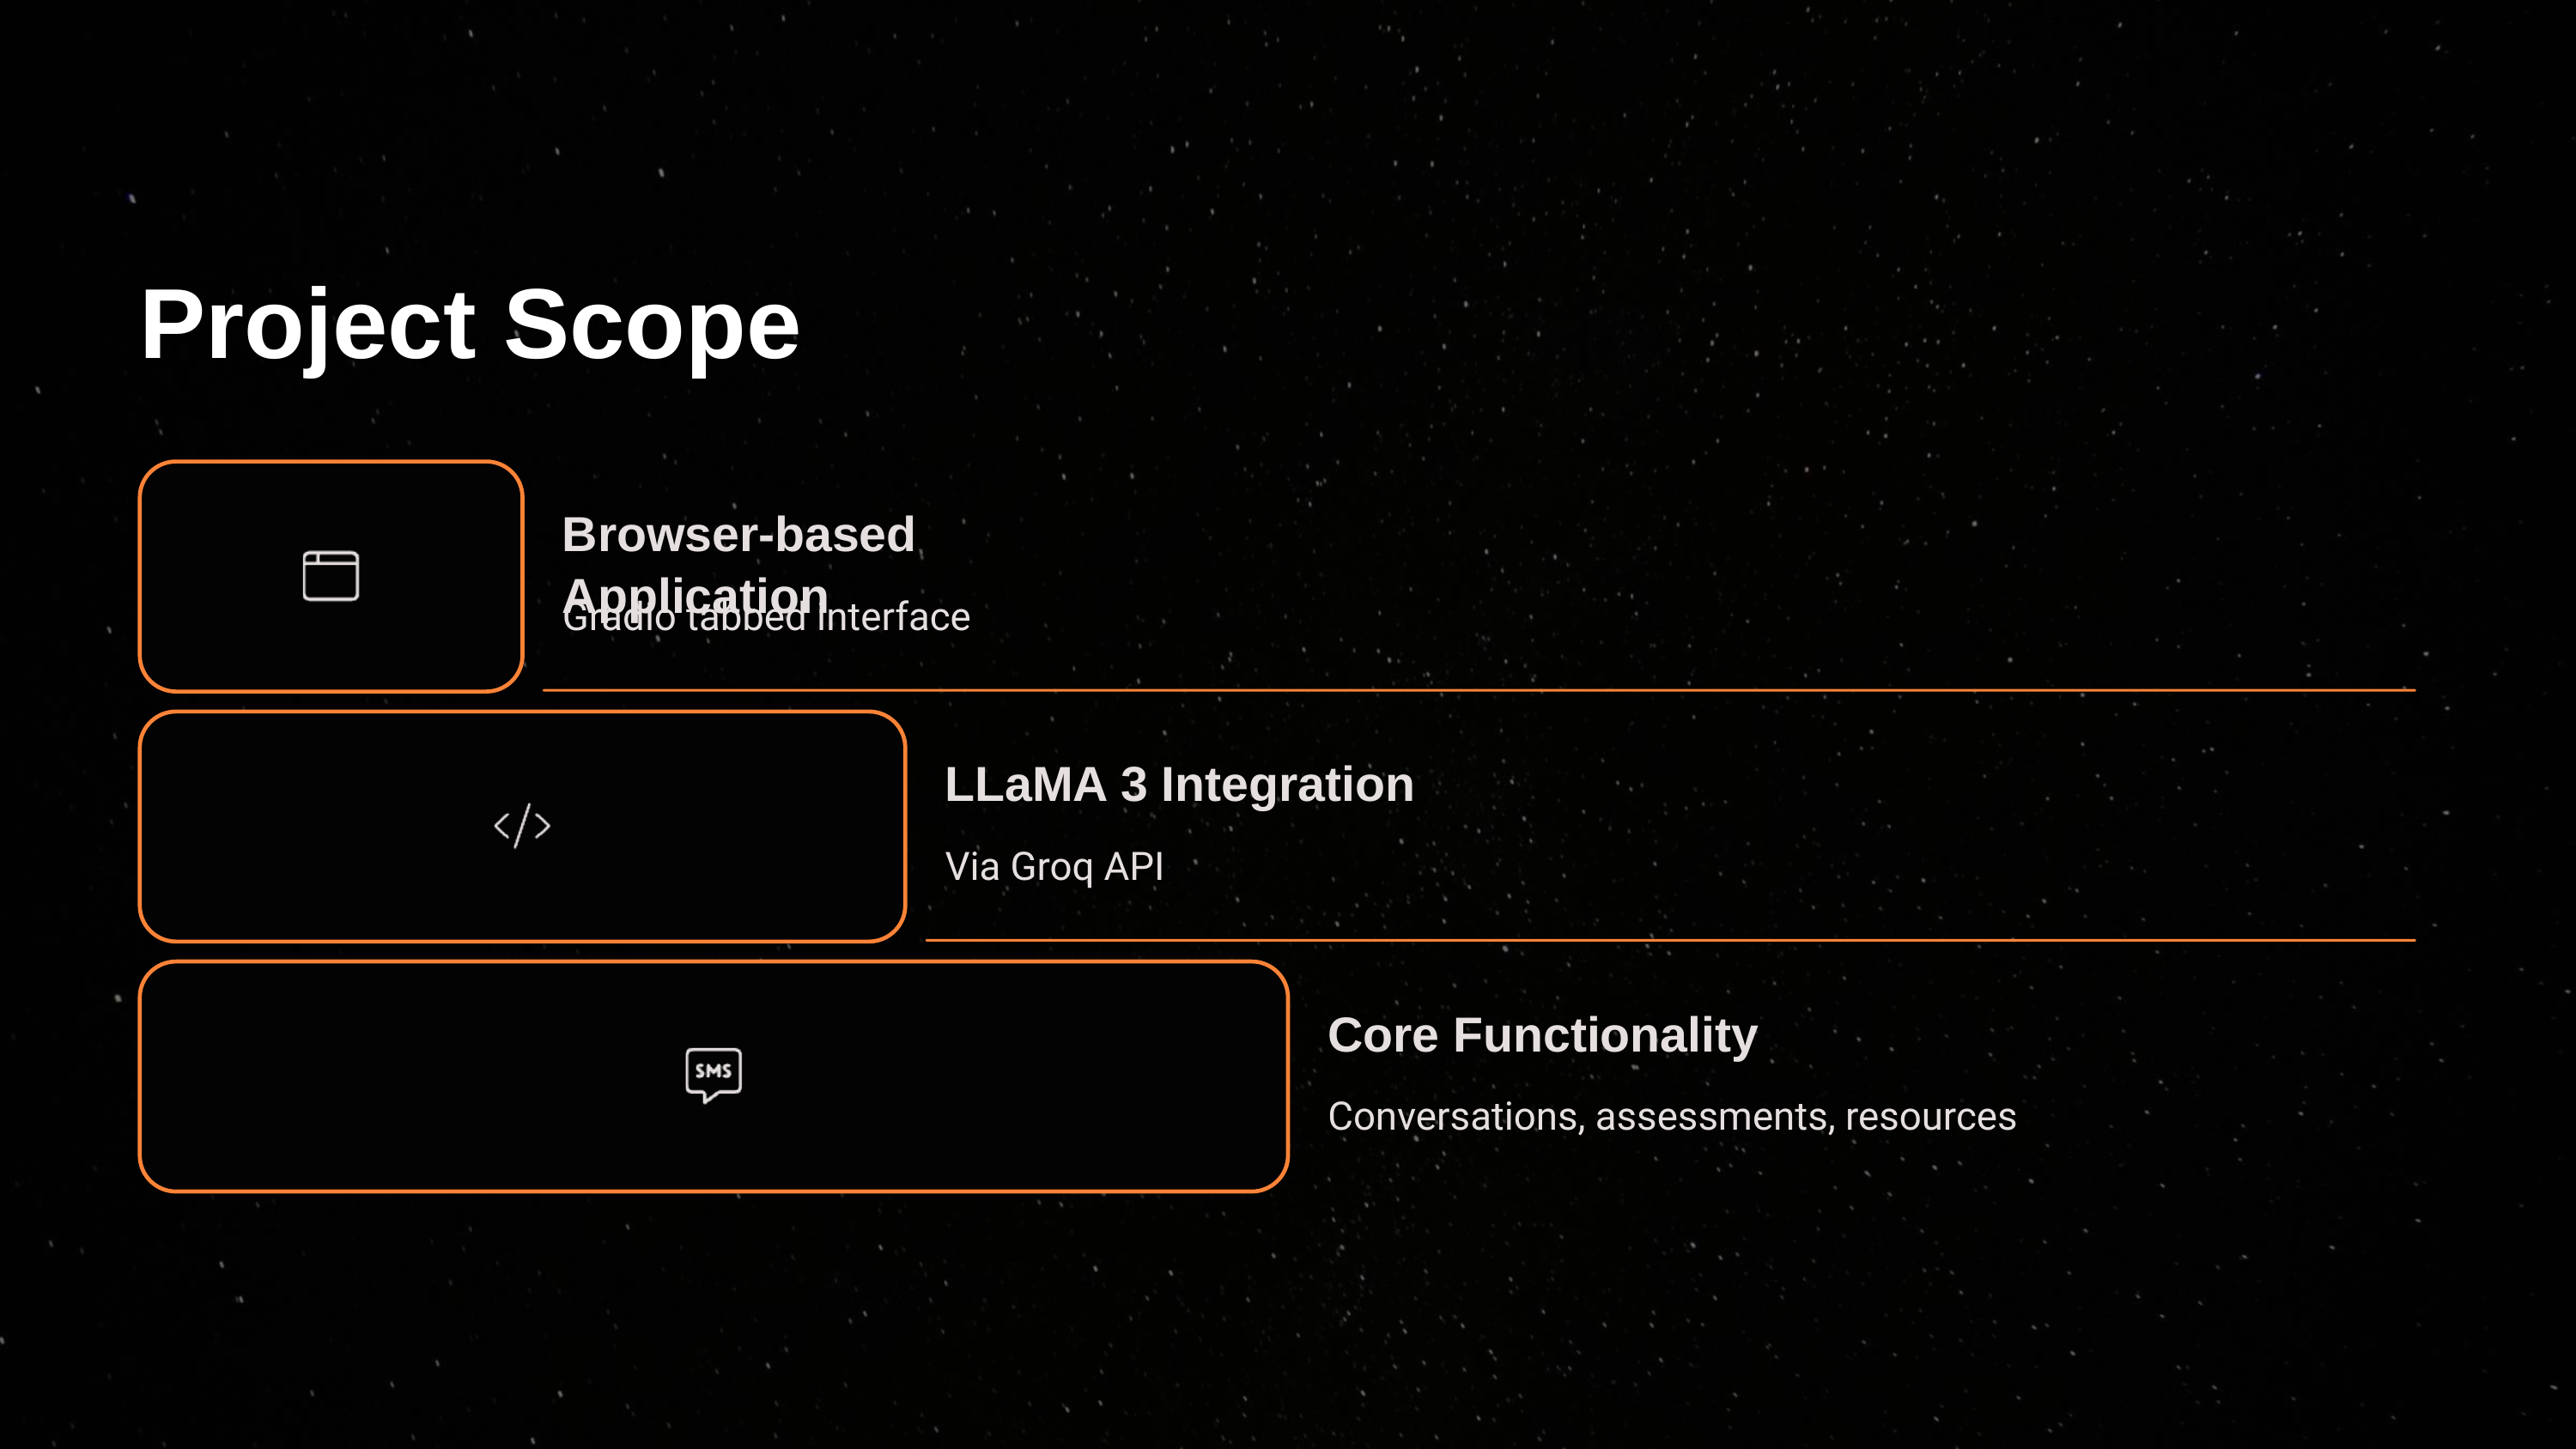

Project Scope

Browser-based Application

Gradio tabbed interface

LLaMA 3 Integration

Via Groq API

Core Functionality

Conversations, assessments, resources